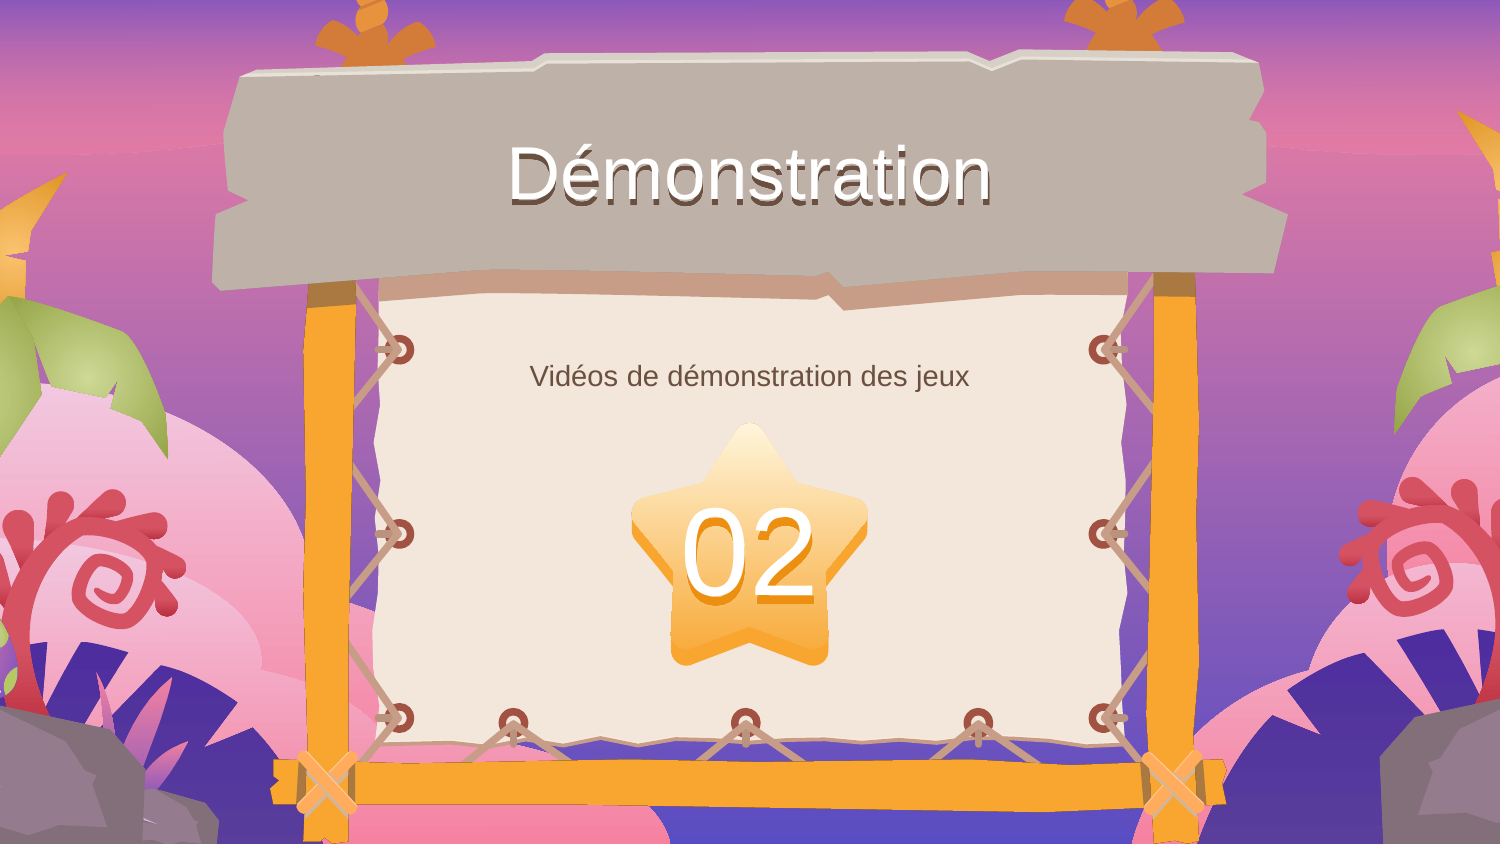

# Démonstration
Vidéos de démonstration des jeux

02